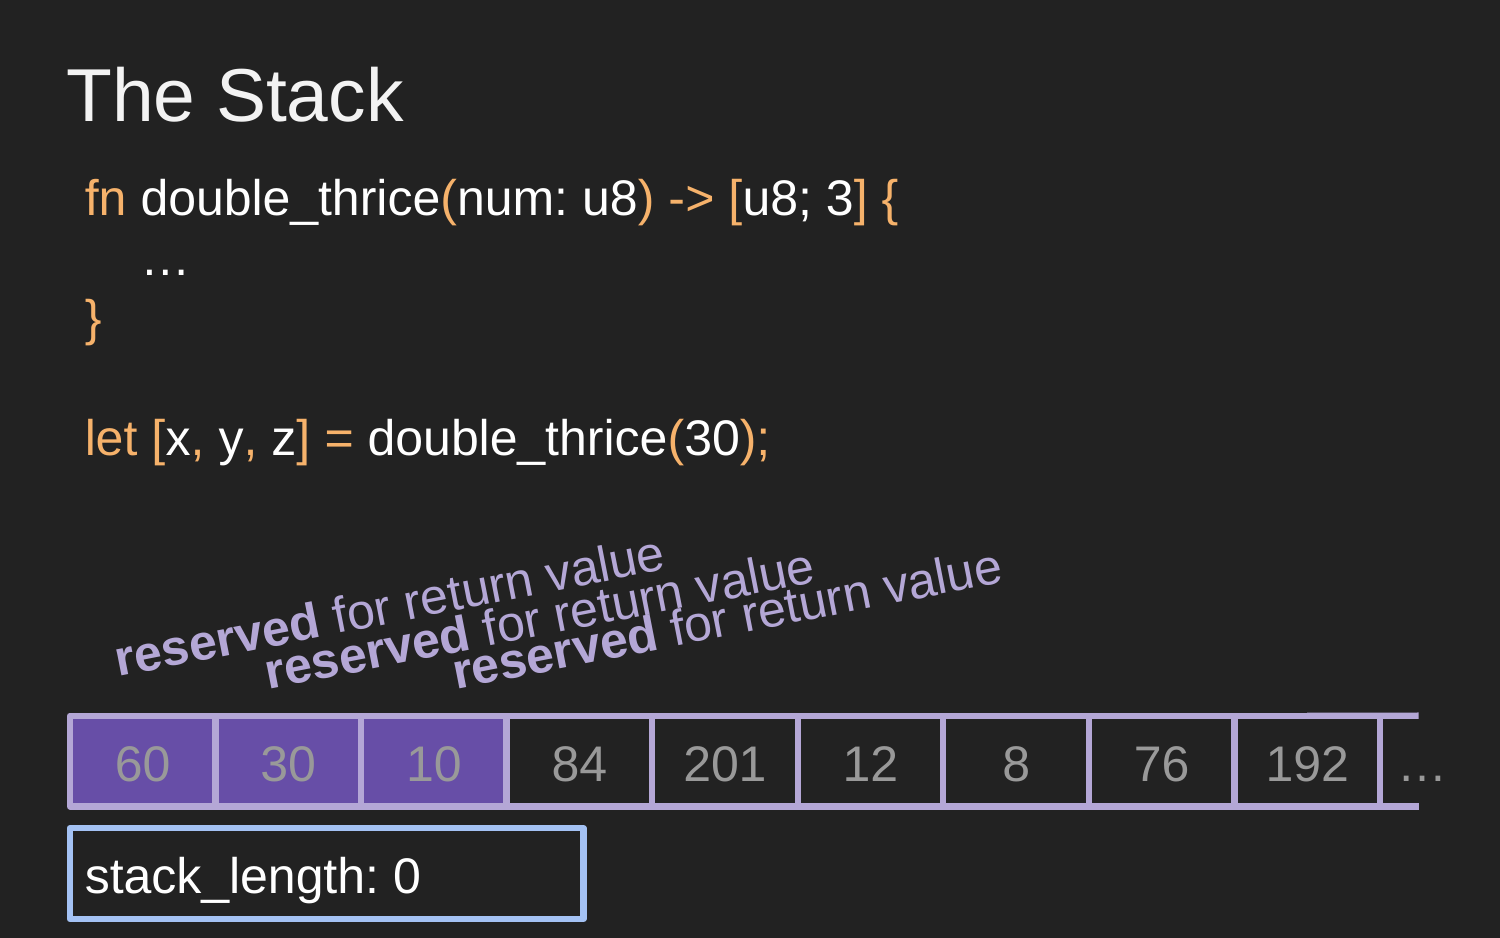

The Stack
fn double_thrice(num: u8) -> [u8; 3] {
    …
}
let [x, y, z] = double_thrice(30);
reserved for return value
reserved for return value
reserved for return value
60
30
10
84
201
12
8
76
192
…
stack_length: 0